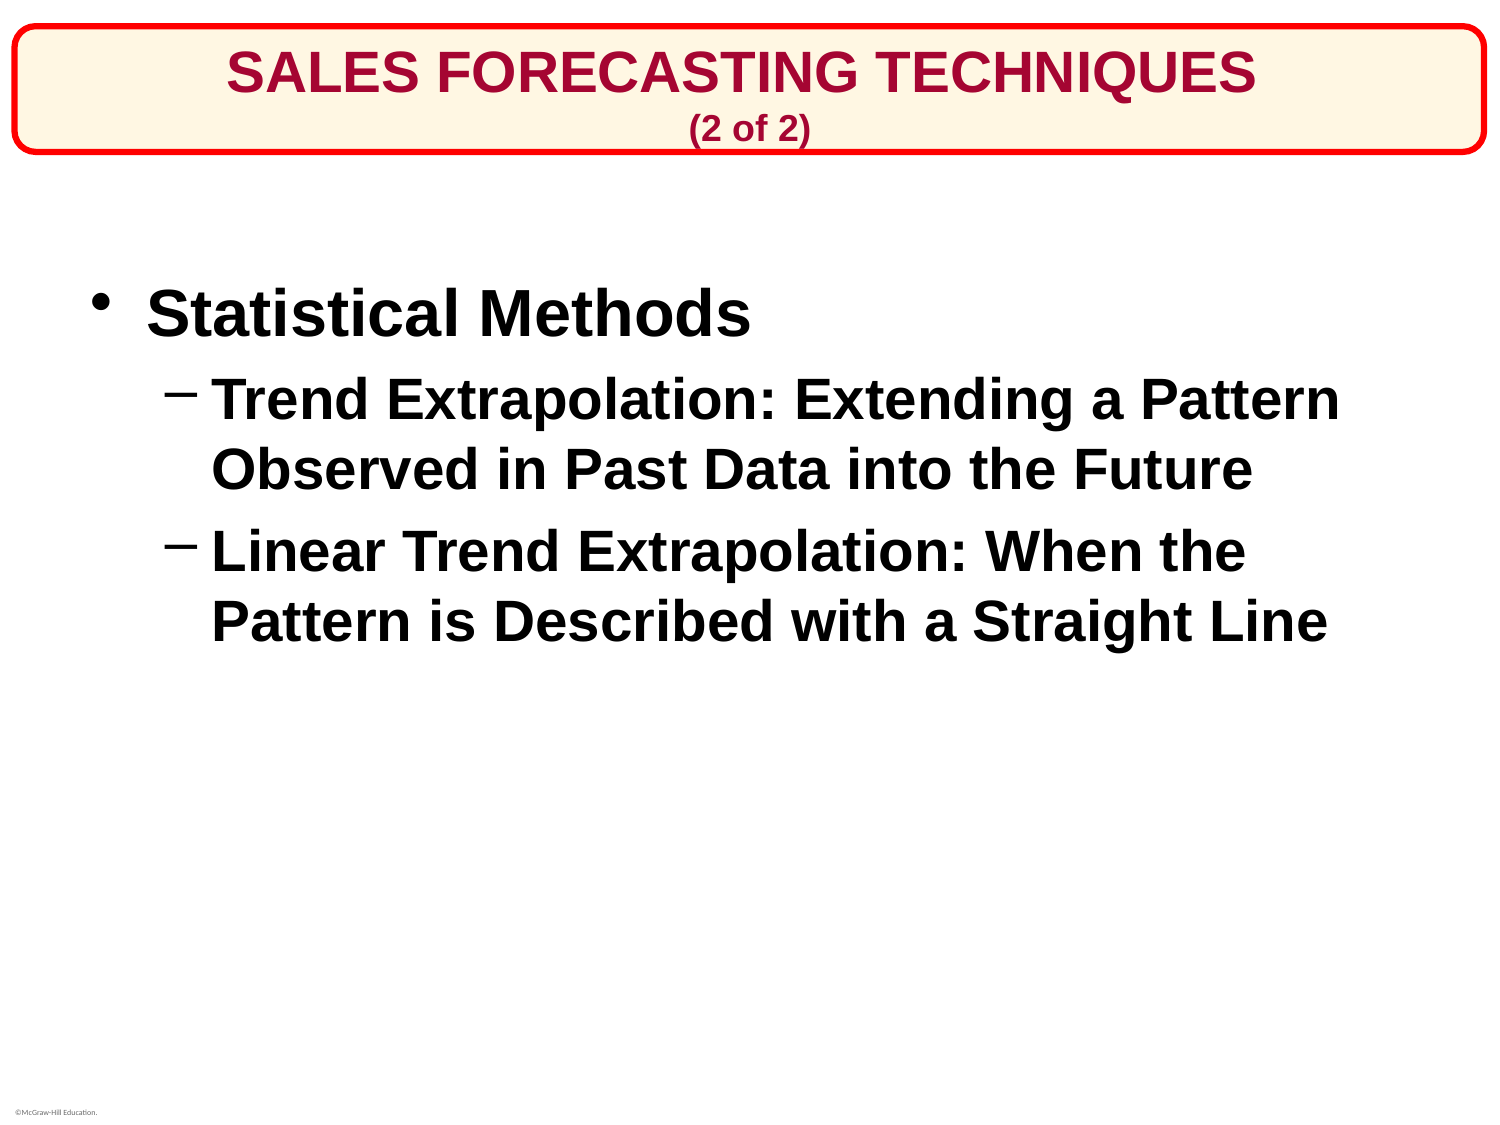

# SALES FORECASTING TECHNIQUES (2 of 2)
Statistical Methods
Trend Extrapolation: Extending a Pattern Observed in Past Data into the Future
Linear Trend Extrapolation: When the Pattern is Described with a Straight Line